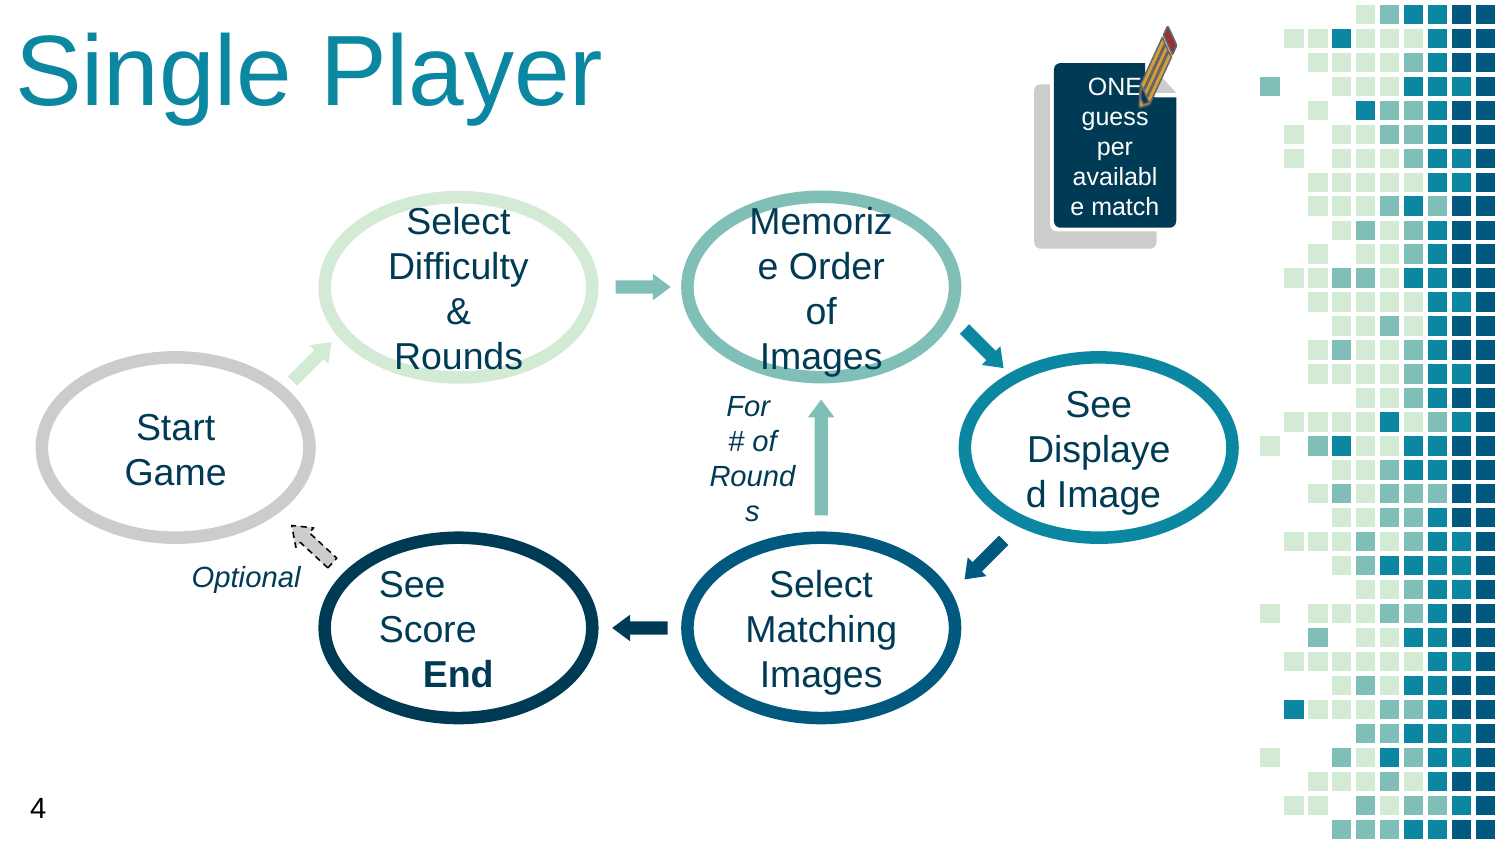

# Single Player

ONE
guess
per
available match

Memorize Order of Images
Select Difficulty & Rounds

Start Game
See Displayed Image
For
# of Rounds

Optional

See Score
End
Select Matching Images

4